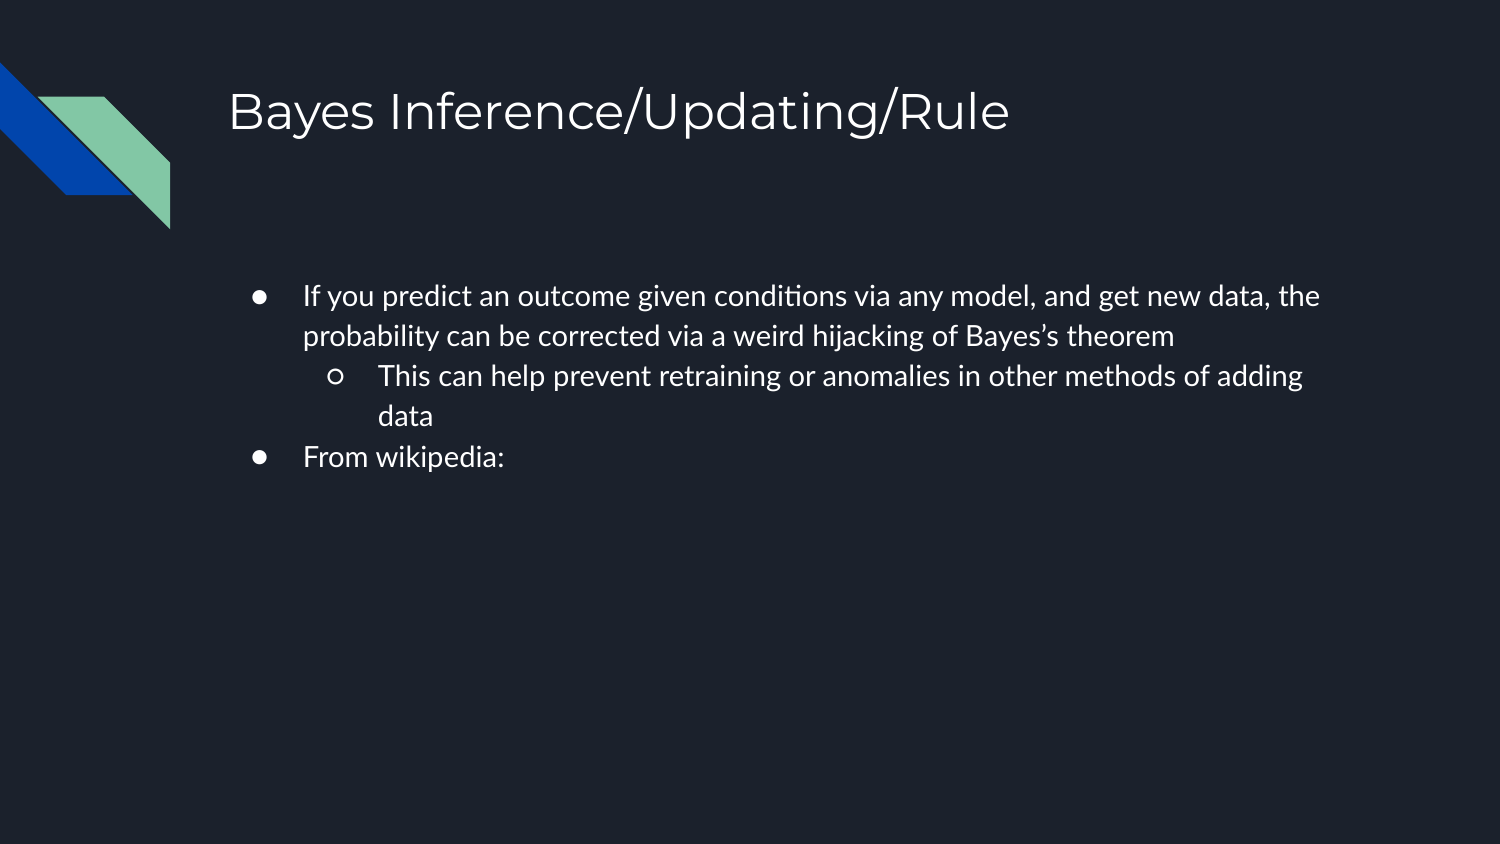

# Bayes Inference/Updating/Rule
If you predict an outcome given conditions via any model, and get new data, the probability can be corrected via a weird hijacking of Bayes’s theorem
This can help prevent retraining or anomalies in other methods of adding data
From wikipedia: